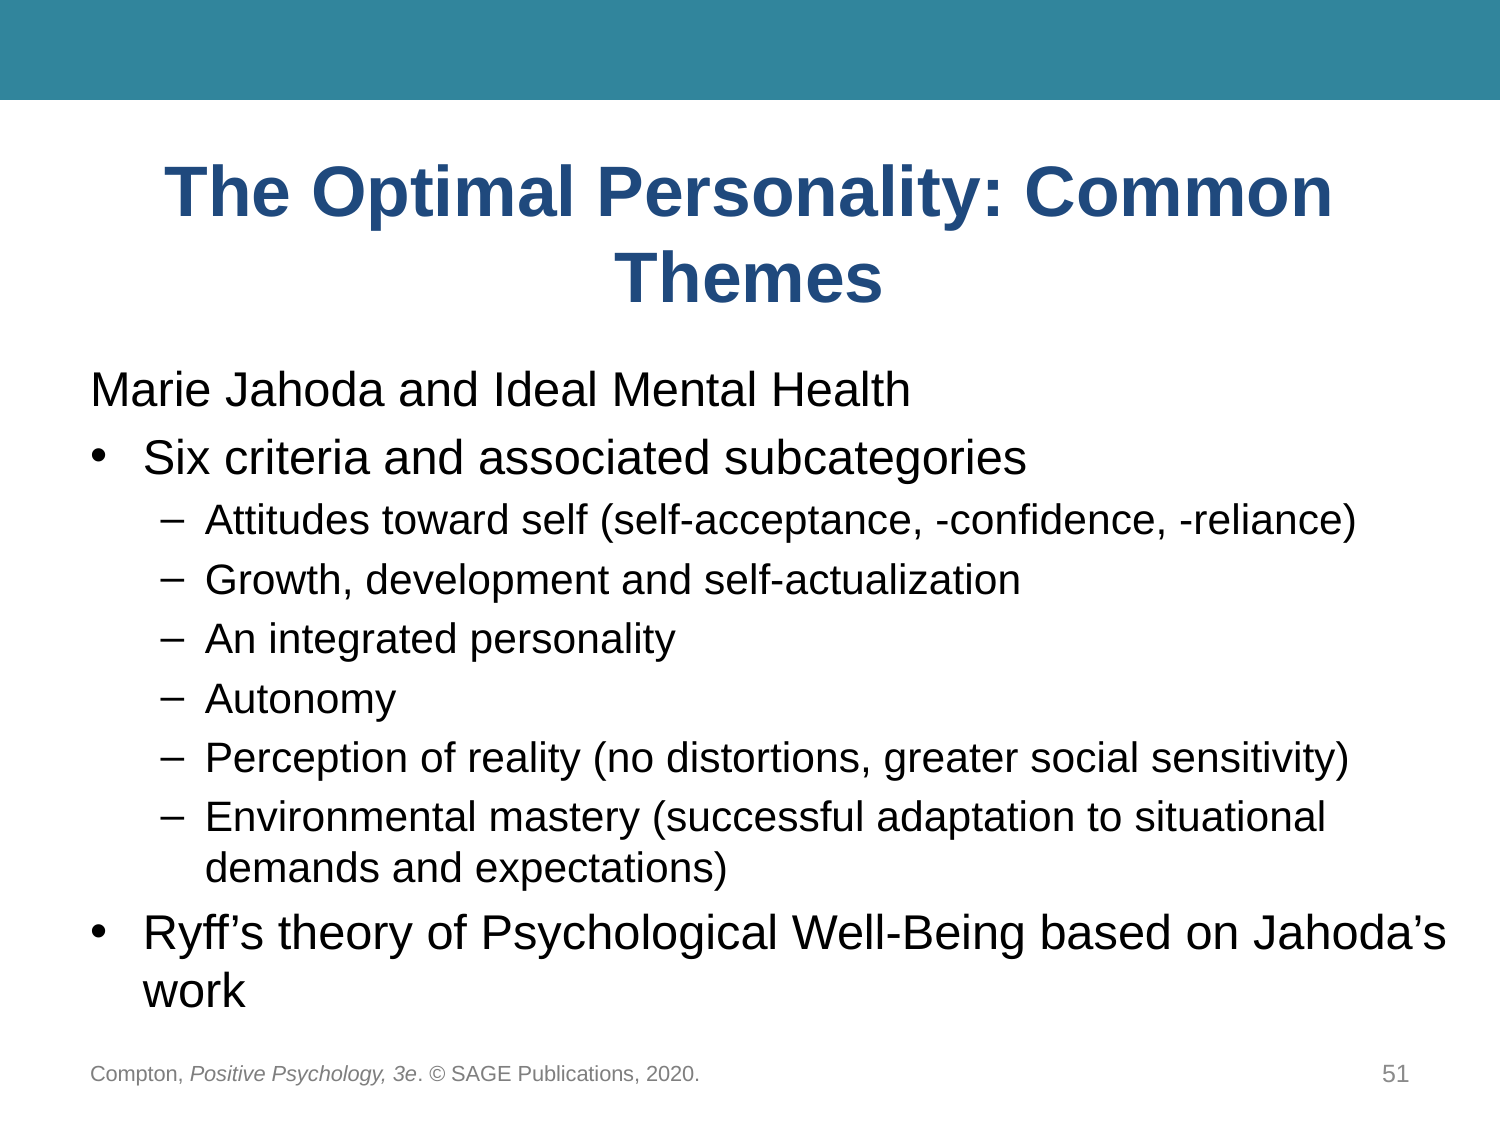

# The Optimal Personality: Common Themes
Marie Jahoda and Ideal Mental Health
Six criteria and associated subcategories
Attitudes toward self (self-acceptance, -confidence, -reliance)
Growth, development and self-actualization
An integrated personality
Autonomy
Perception of reality (no distortions, greater social sensitivity)
Environmental mastery (successful adaptation to situational demands and expectations)
Ryff’s theory of Psychological Well-Being based on Jahoda’s work
Compton, Positive Psychology, 3e. © SAGE Publications, 2020.
51